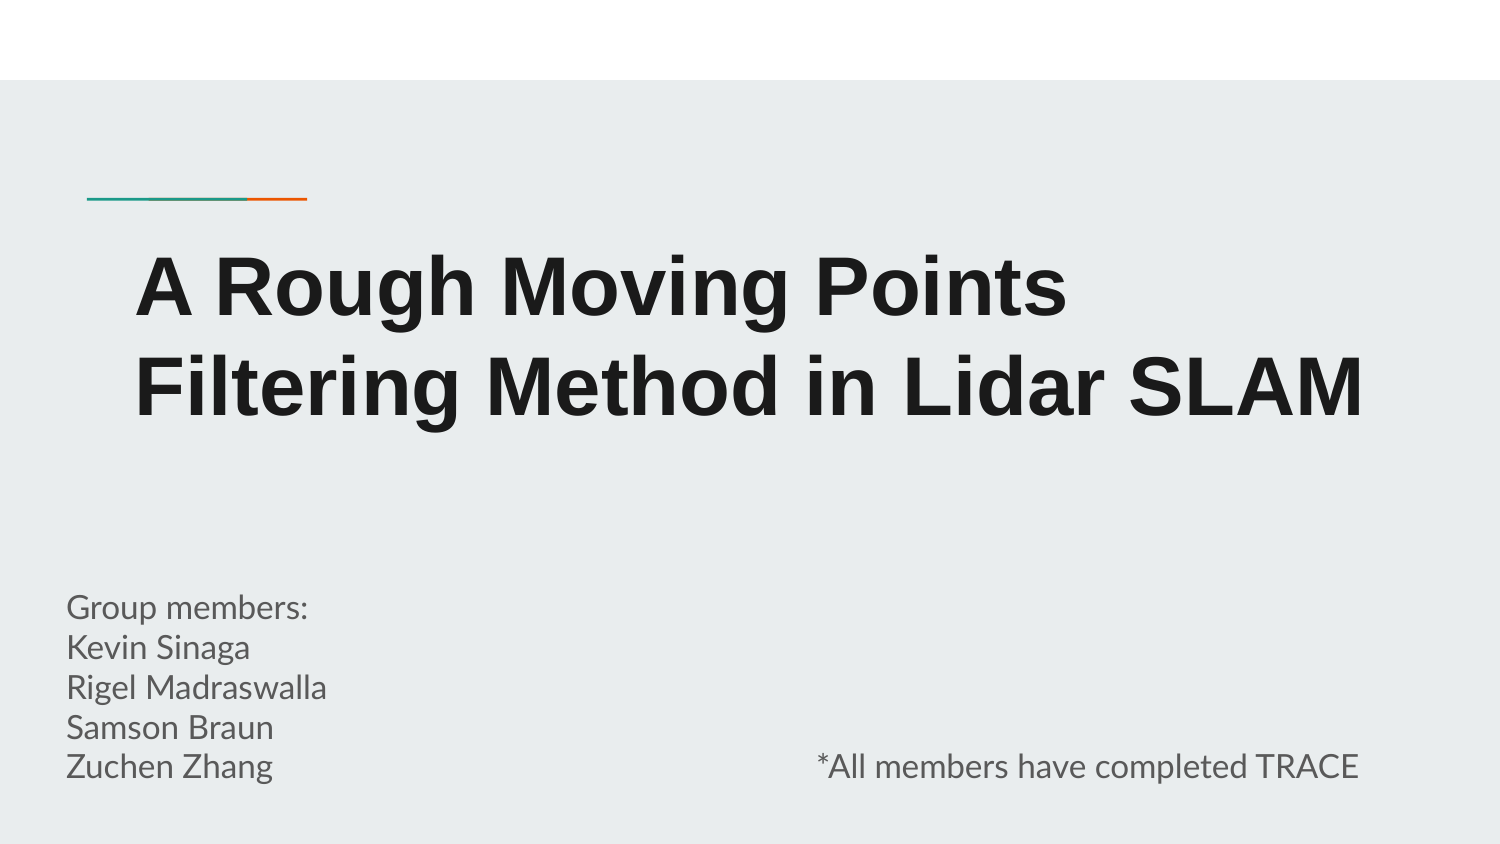

# A Rough Moving Points Filtering Method in Lidar SLAM
Group members:
Kevin Sinaga
Rigel Madraswalla
Samson Braun
Zuchen Zhang				*All members have completed TRACE